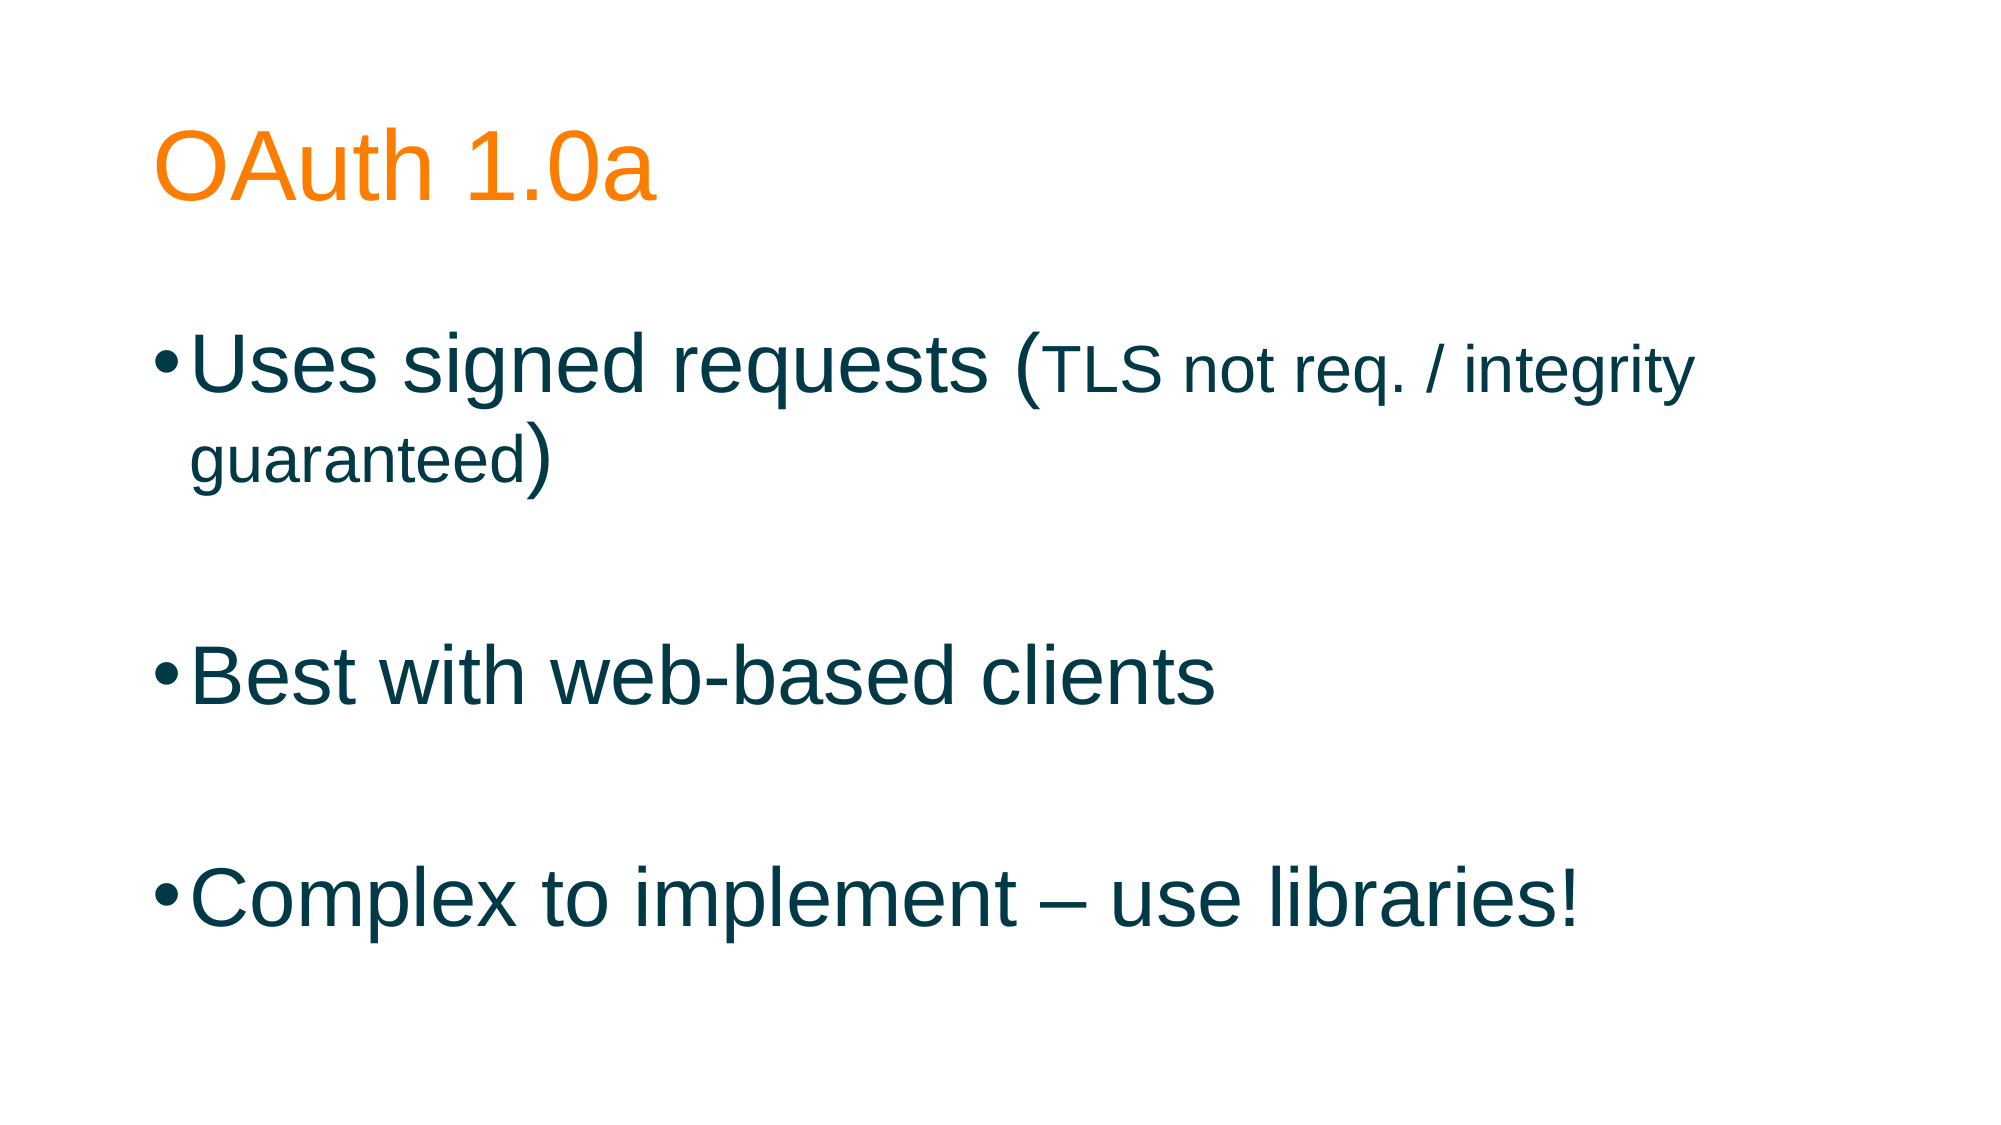

# OAuth 1.0a
Uses signed requests (TLS not req. / integrity guaranteed)

Best with web-based clients

Complex to implement – use libraries!